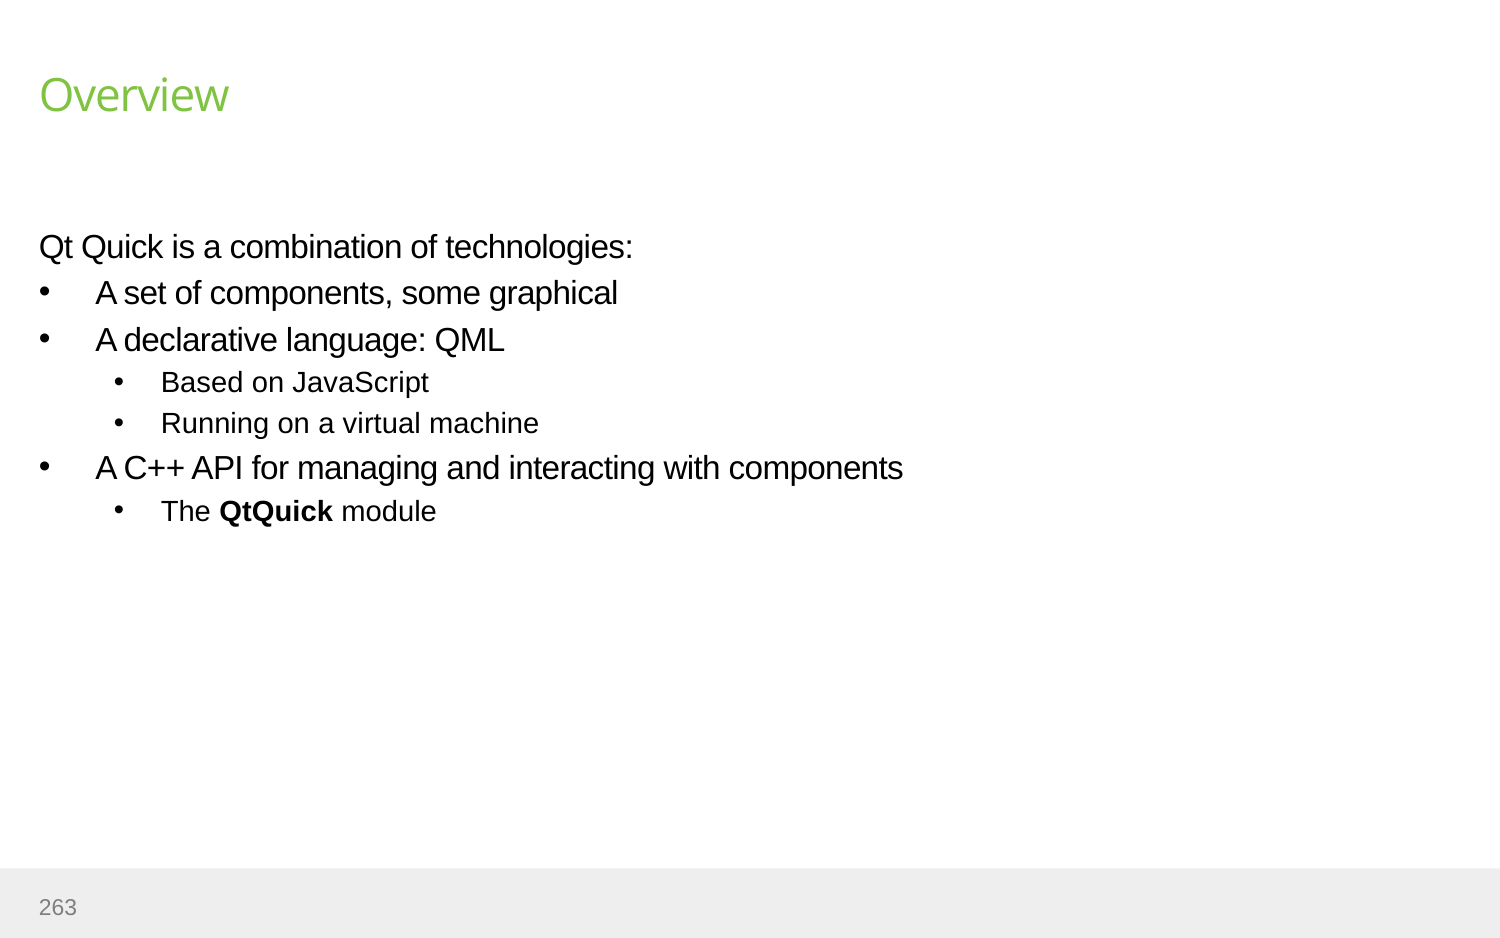

# Overview
Qt Quick is a combination of technologies:
A set of components, some graphical
A declarative language: QML
Based on JavaScript
Running on a virtual machine
A C++ API for managing and interacting with components
The QtQuick module
263